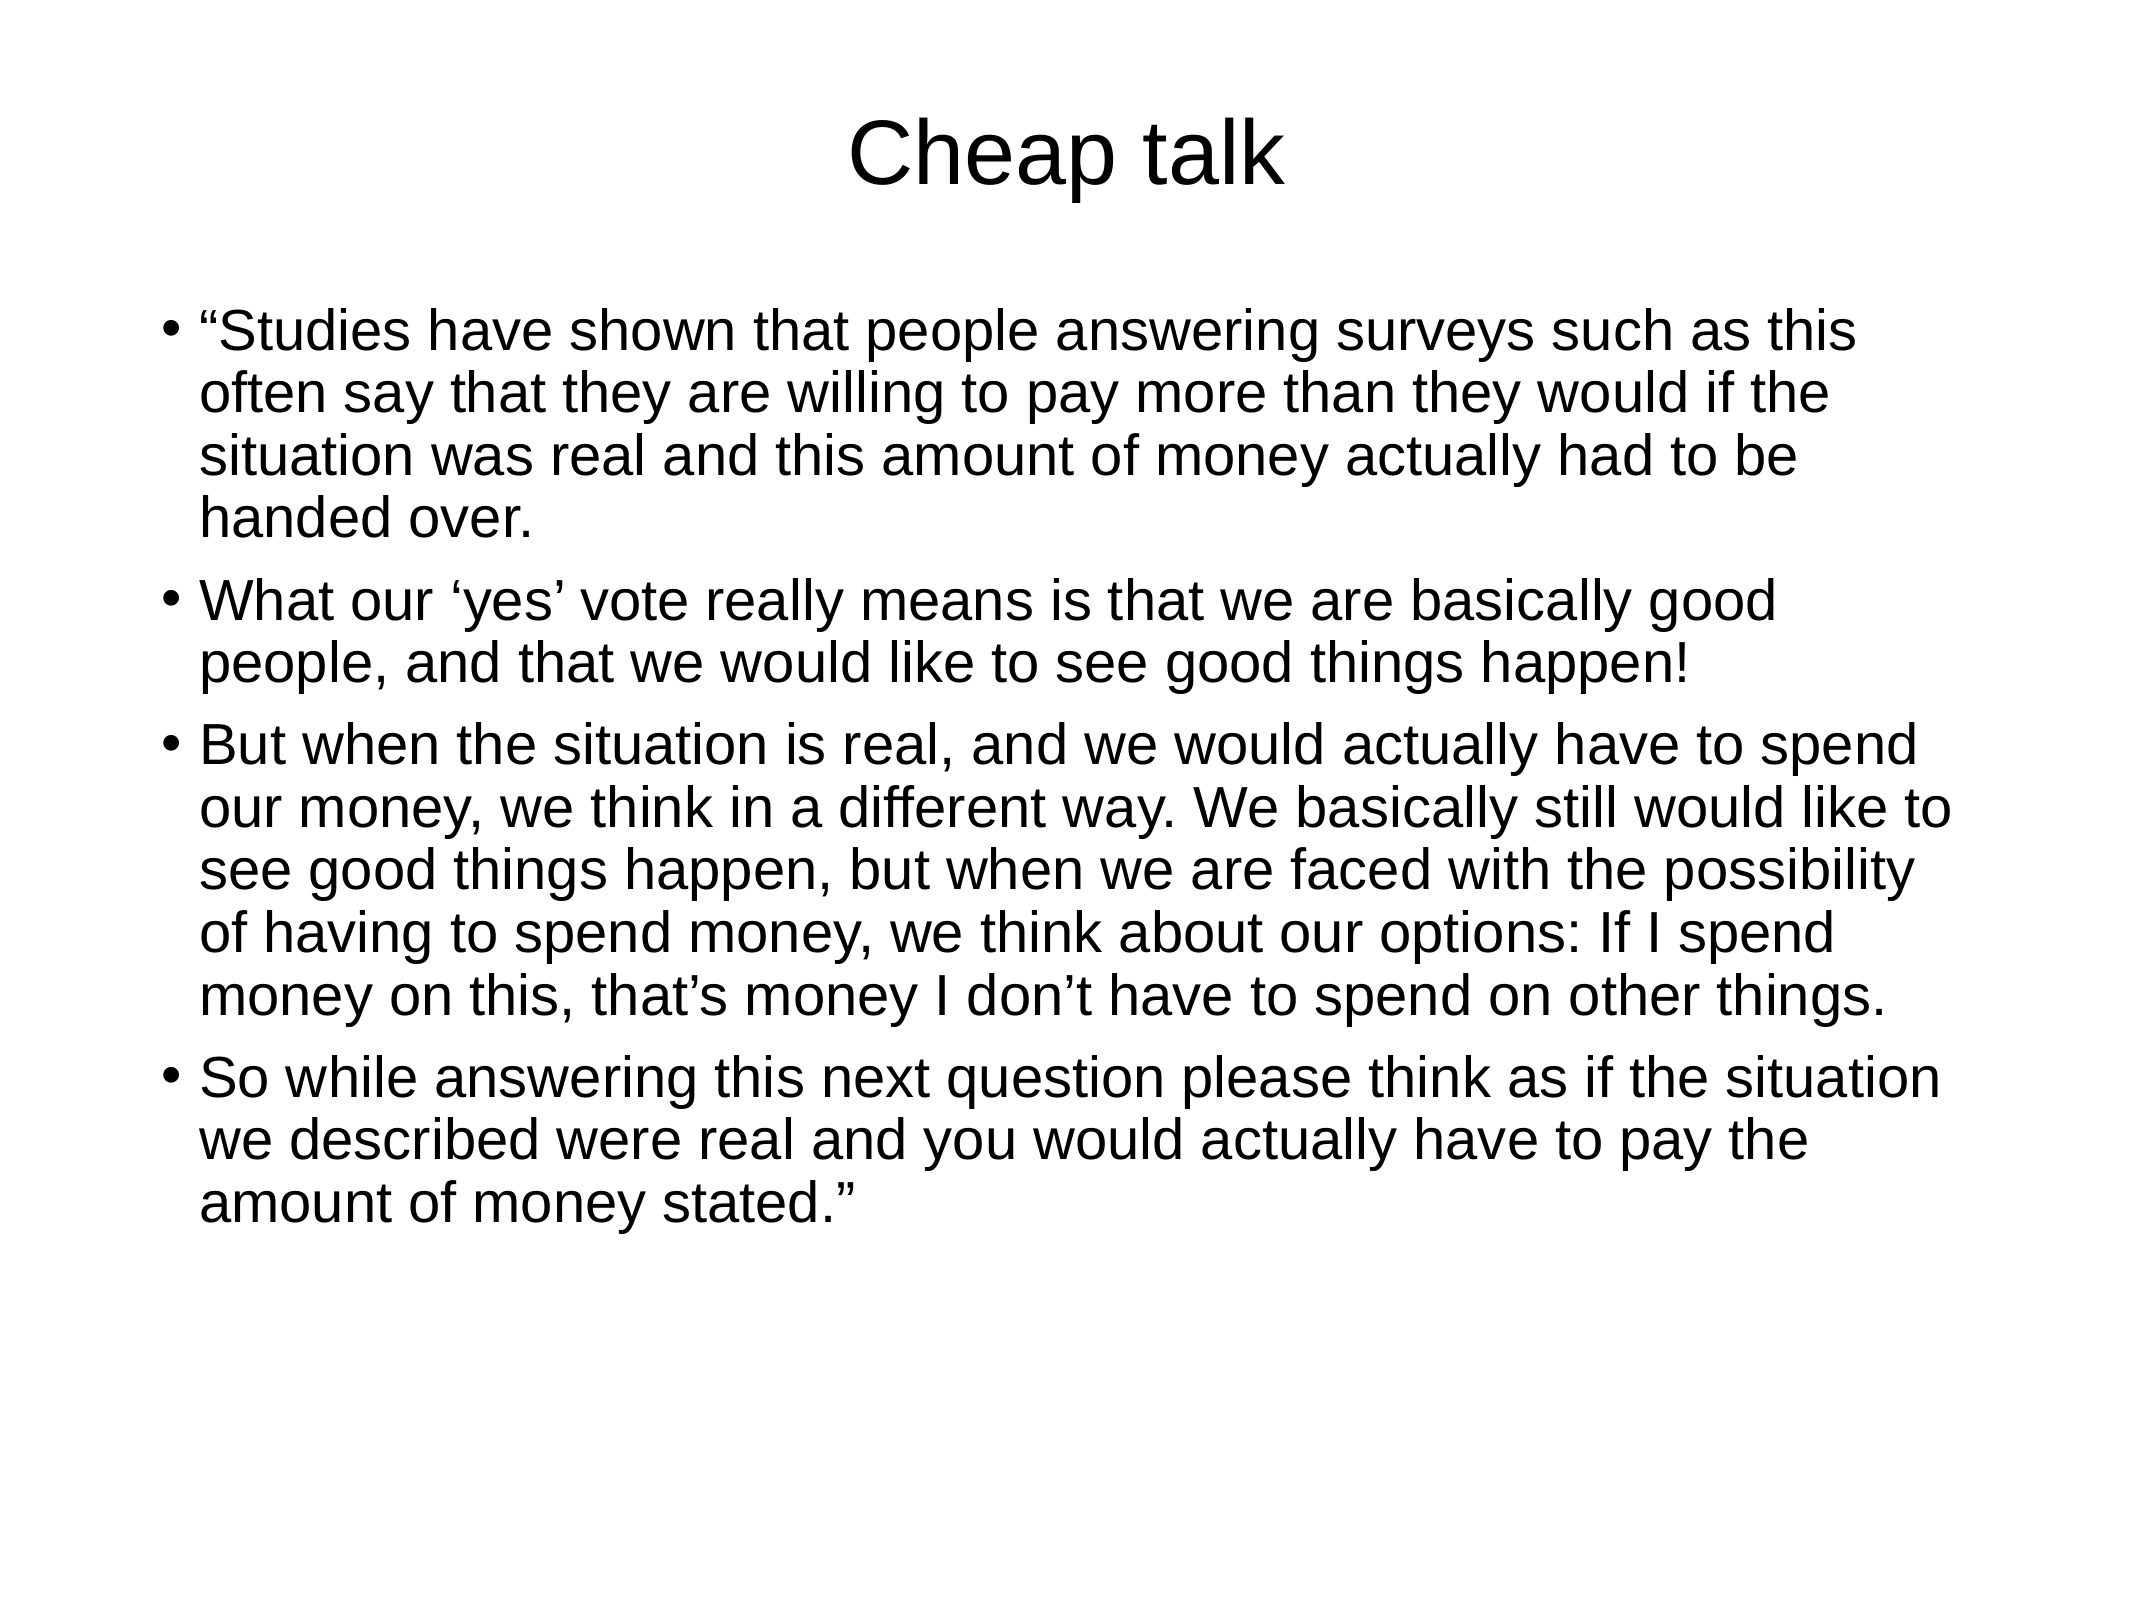

# Cheap talk
“Studies have shown that people answering surveys such as this often say that they are willing to pay more than they would if the situation was real and this amount of money actually had to be handed over.
What our ‘yes’ vote really means is that we are basically good people, and that we would like to see good things happen!
But when the situation is real, and we would actually have to spend our money, we think in a different way. We basically still would like to see good things happen, but when we are faced with the possibility of having to spend money, we think about our options: If I spend money on this, that’s money I don’t have to spend on other things.
So while answering this next question please think as if the situation we described were real and you would actually have to pay the amount of money stated.”